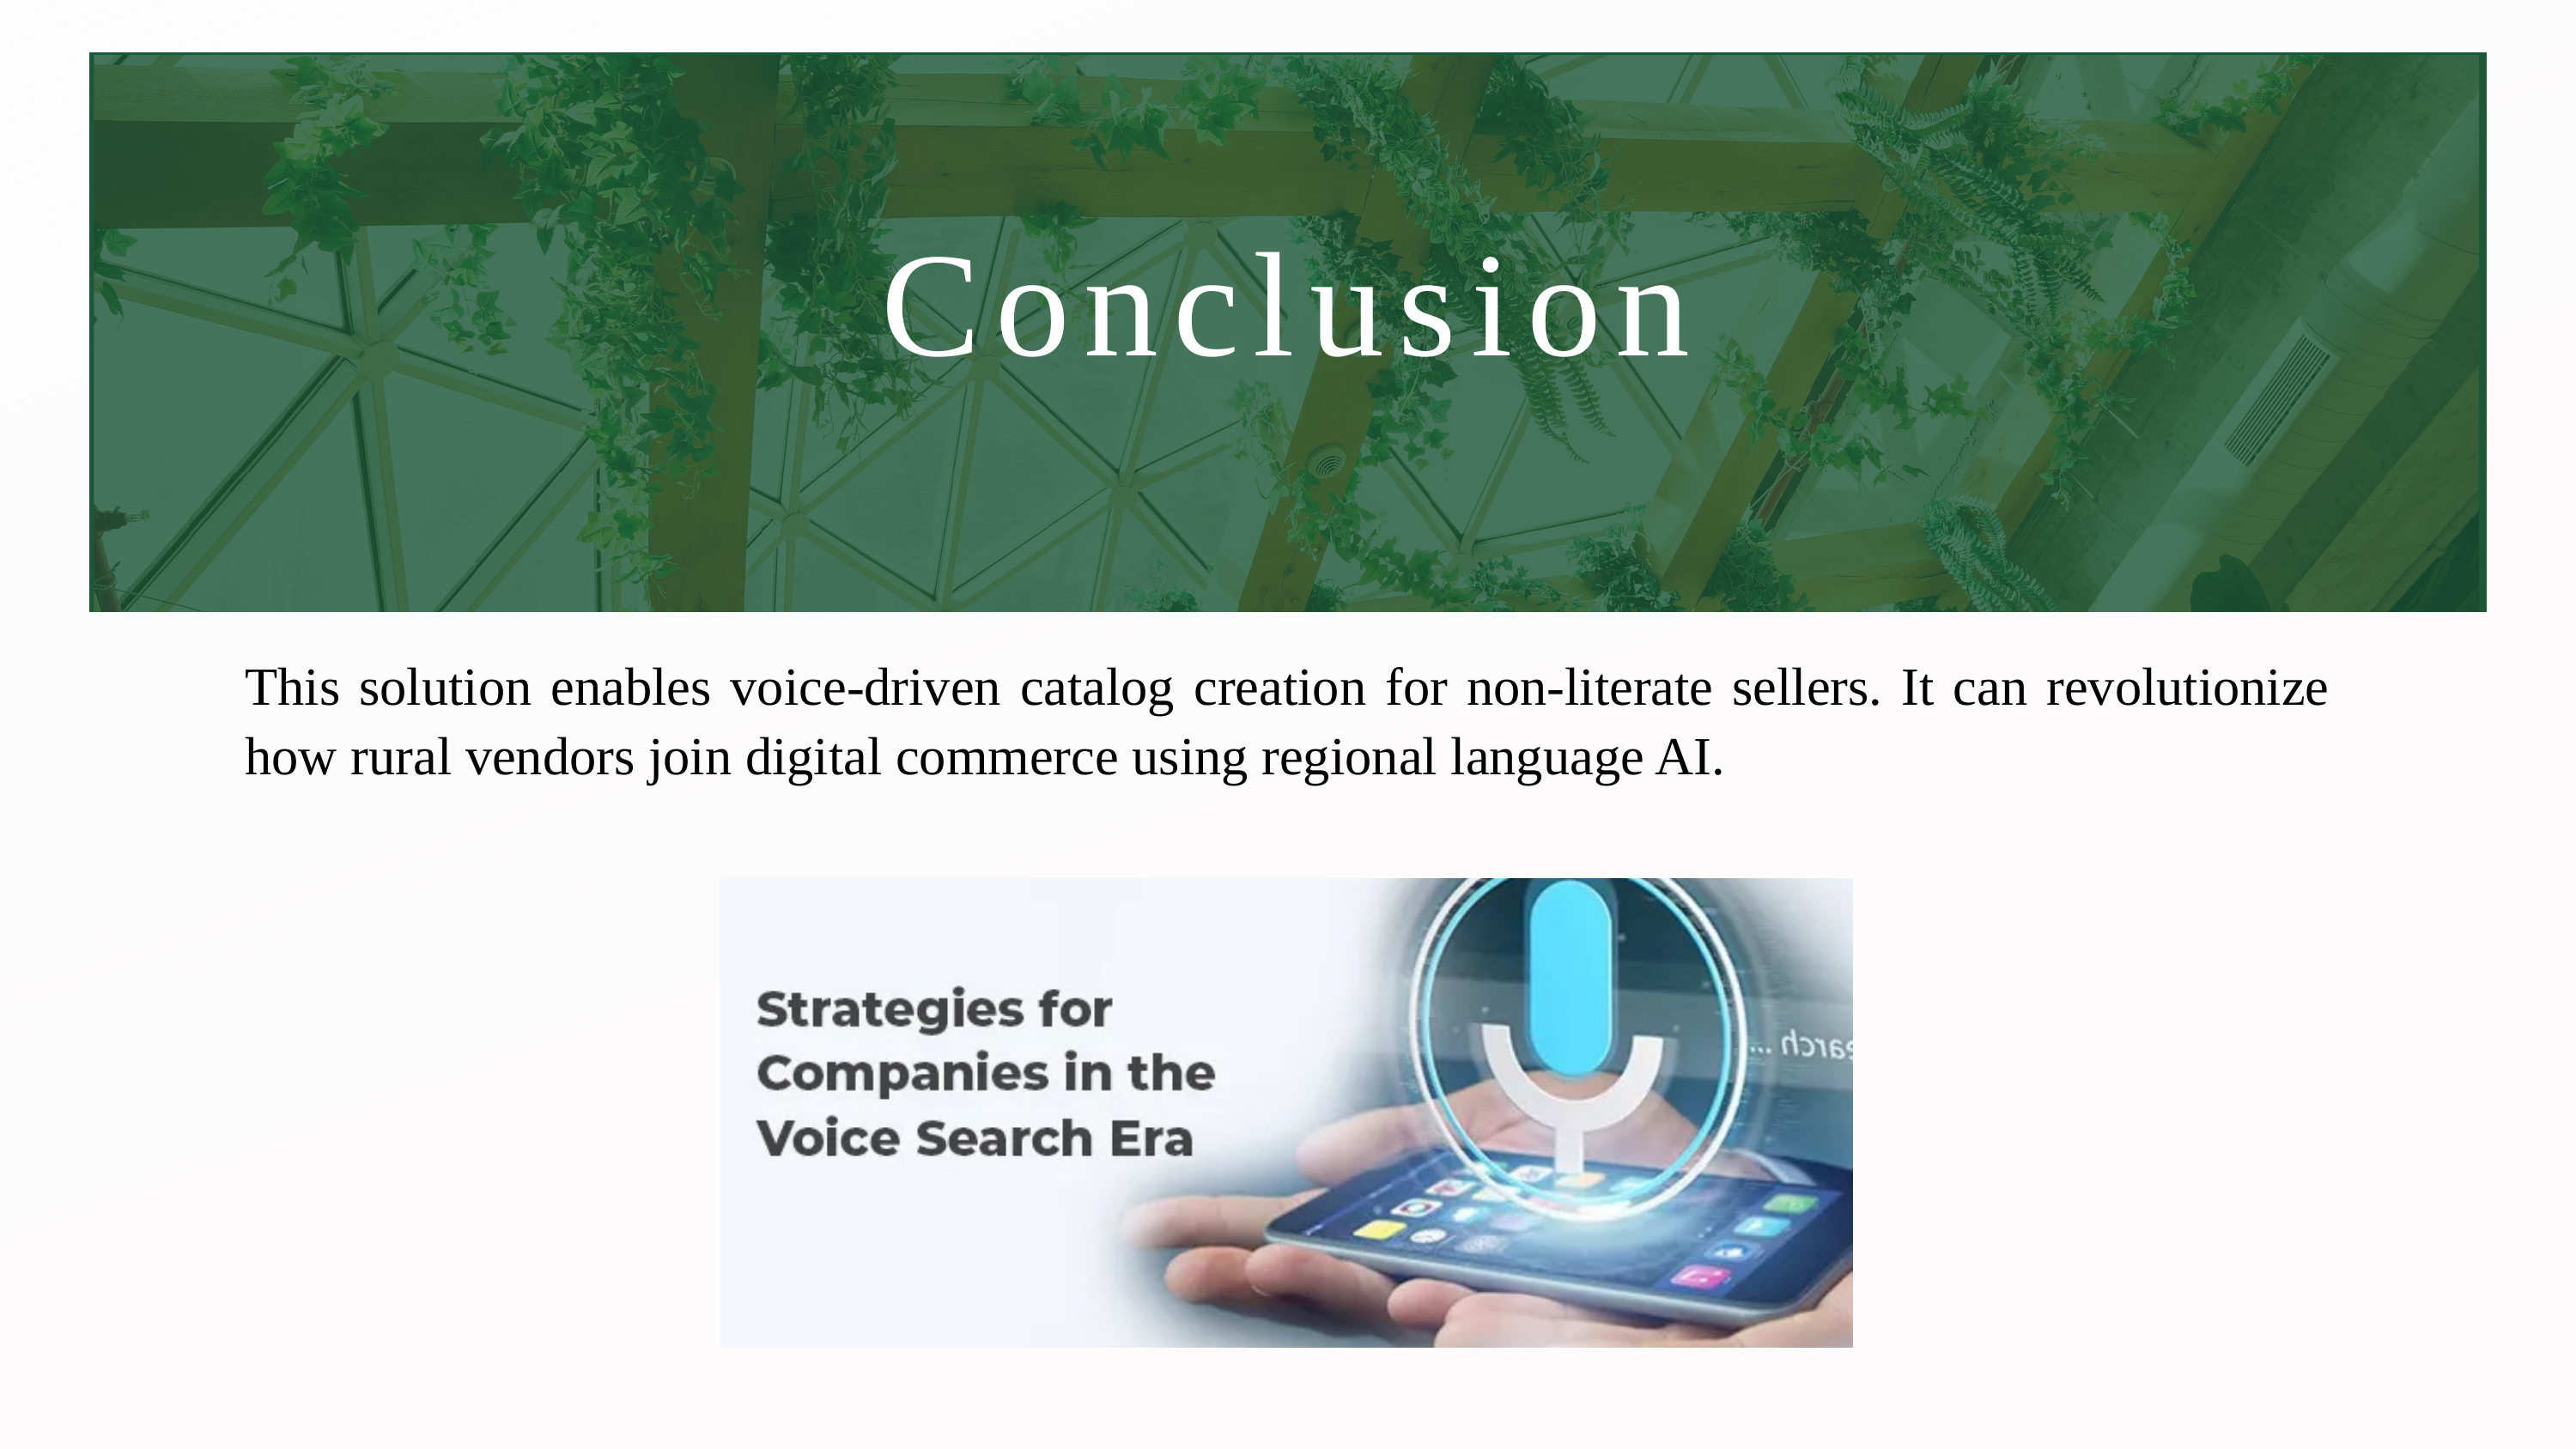

Conclusion
This solution enables voice-driven catalog creation for non-literate sellers. It can revolutionize how rural vendors join digital commerce using regional language AI.